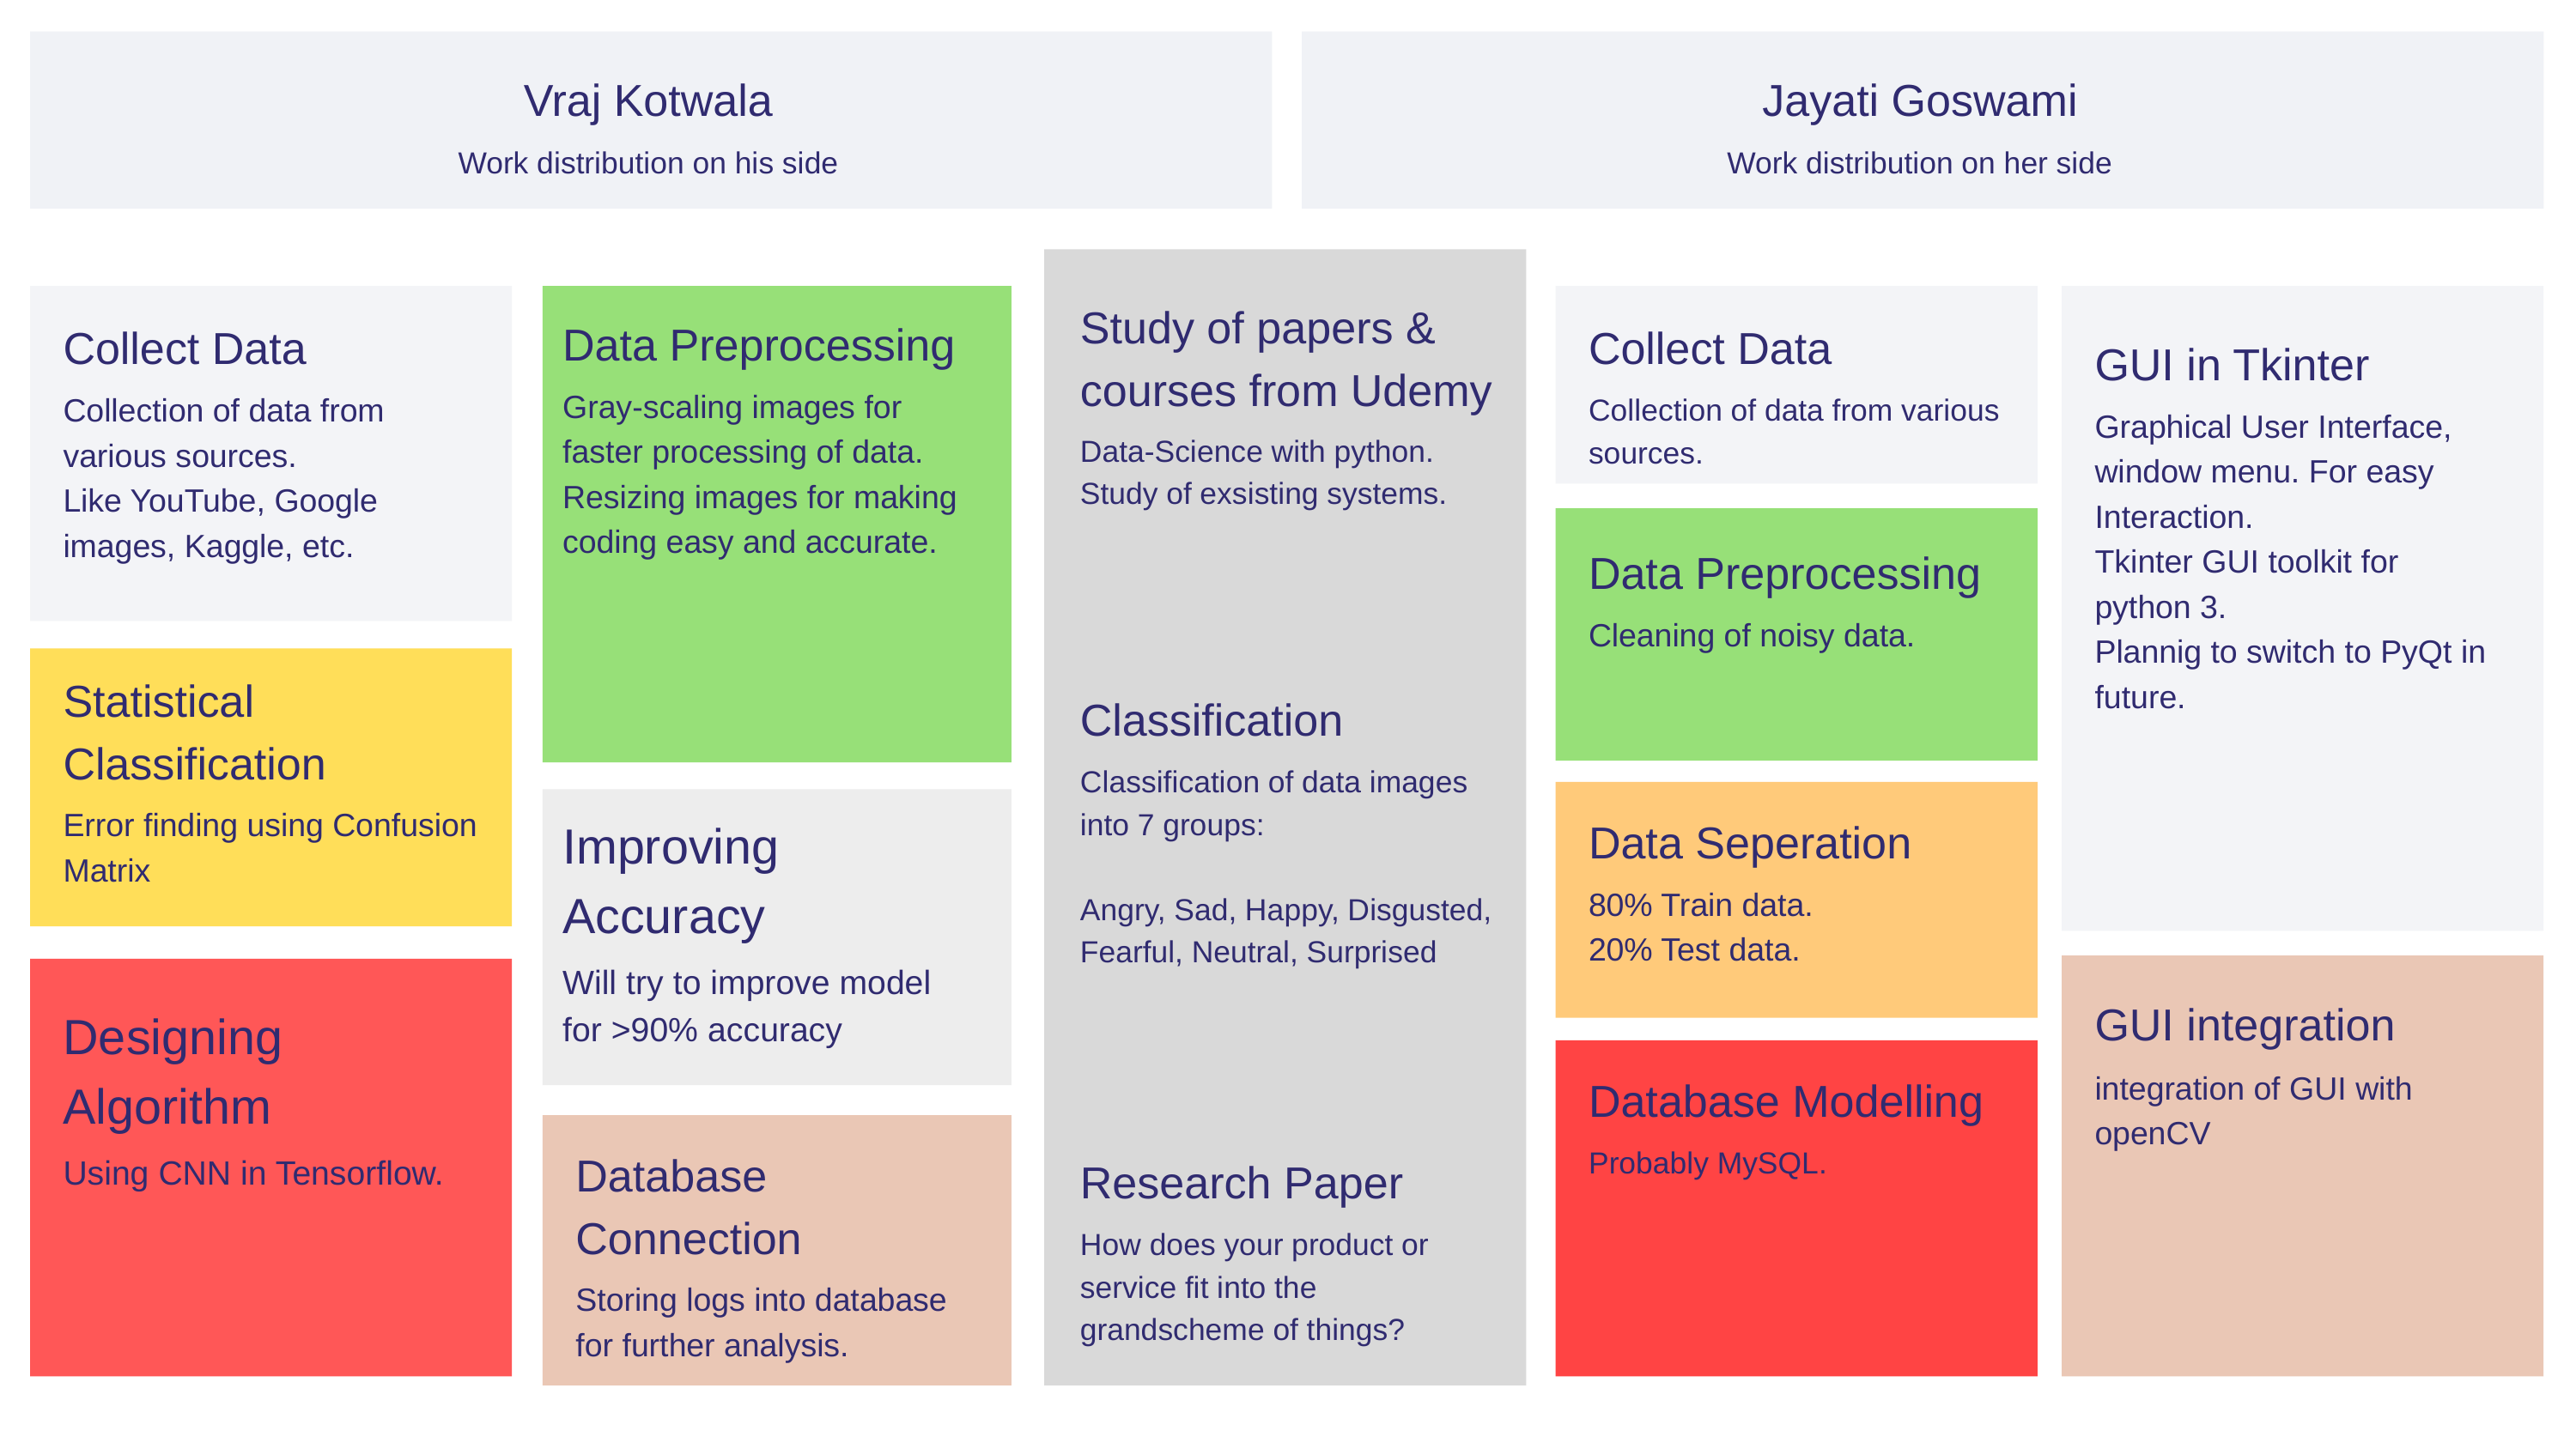

Vraj Kotwala
Jayati Goswami
Work distribution on his side
Work distribution on her side

Study of papers & courses from Udemy
Data-Science with python.
Study of exsisting systems.
Data Preprocessing
Gray-scaling images for faster processing of data.
Resizing images for making coding easy and accurate.
Collect Data
Collection of data from various sources.
Like YouTube, Google images, Kaggle, etc.
Collect Data
Collection of data from various sources.
GUI in Tkinter
Graphical User Interface, window menu. For easy Interaction.
Tkinter GUI toolkit for
python 3.
Plannig to switch to PyQt in future.

Data Preprocessing
Cleaning of noisy data.

Statistical Classification
Error finding using Confusion Matrix
Classification
Classification of data images into 7 groups:

Angry, Sad, Happy, Disgusted, Fearful, Neutral, Surprised

Improving Accuracy
Will try to improve model for >90% accuracy
Data Seperation
80% Train data.
20% Test data.

GUI integration
Designing Algorithm
Using CNN in Tensorflow.

integration of GUI with openCV
Database Modelling
Probably MySQL.

Database Connection
Storing logs into database for further analysis.
Research Paper
How does your product or service fit into the grandscheme of things?